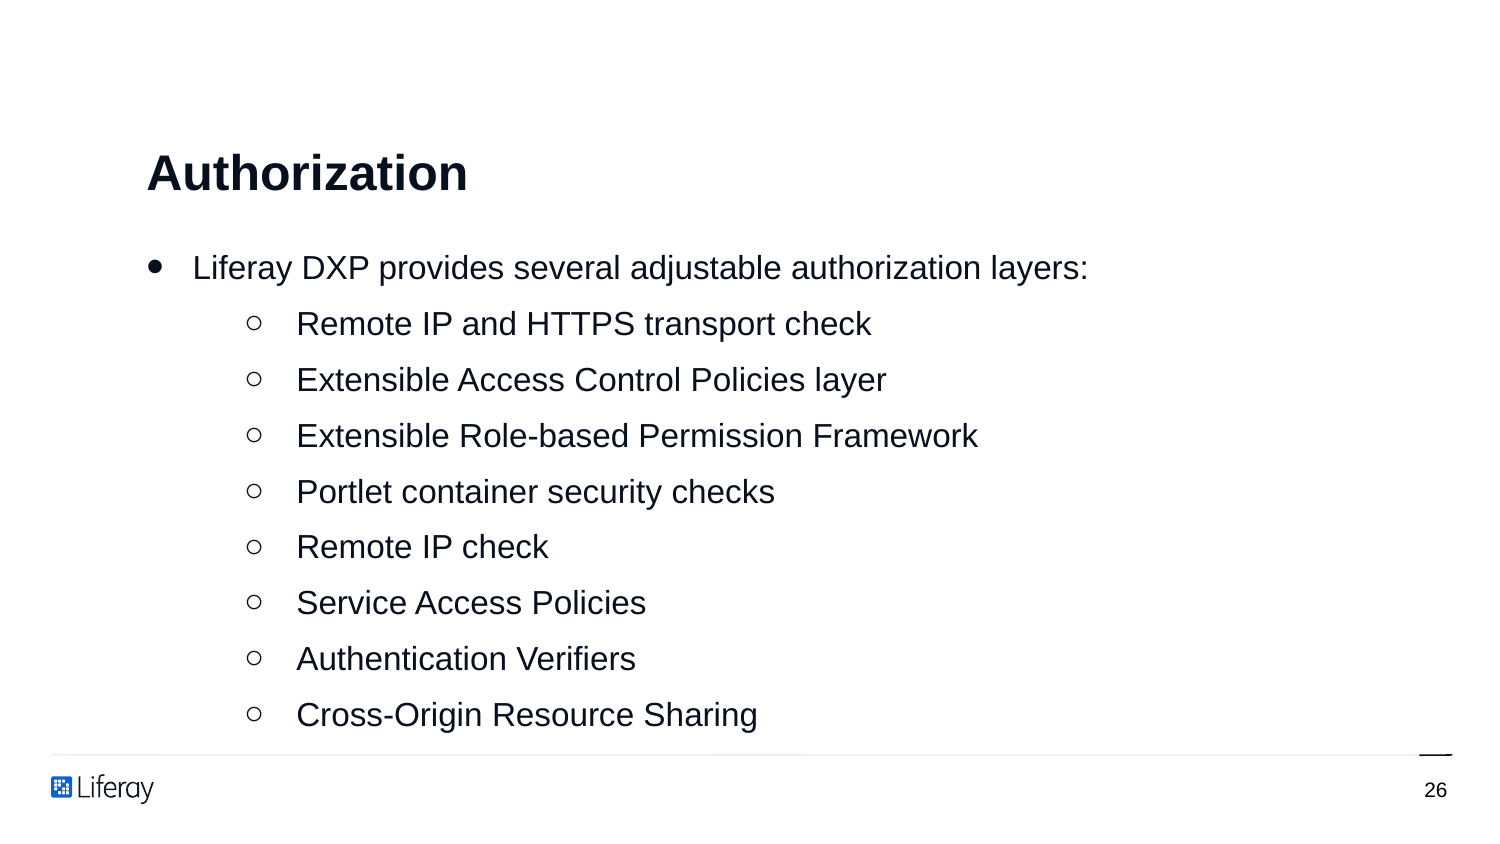

# Authorization
Liferay DXP provides several adjustable authorization layers:
Remote IP and HTTPS transport check
Extensible Access Control Policies layer
Extensible Role-based Permission Framework
Portlet container security checks
Remote IP check
Service Access Policies
Authentication Verifiers
Cross-Origin Resource Sharing